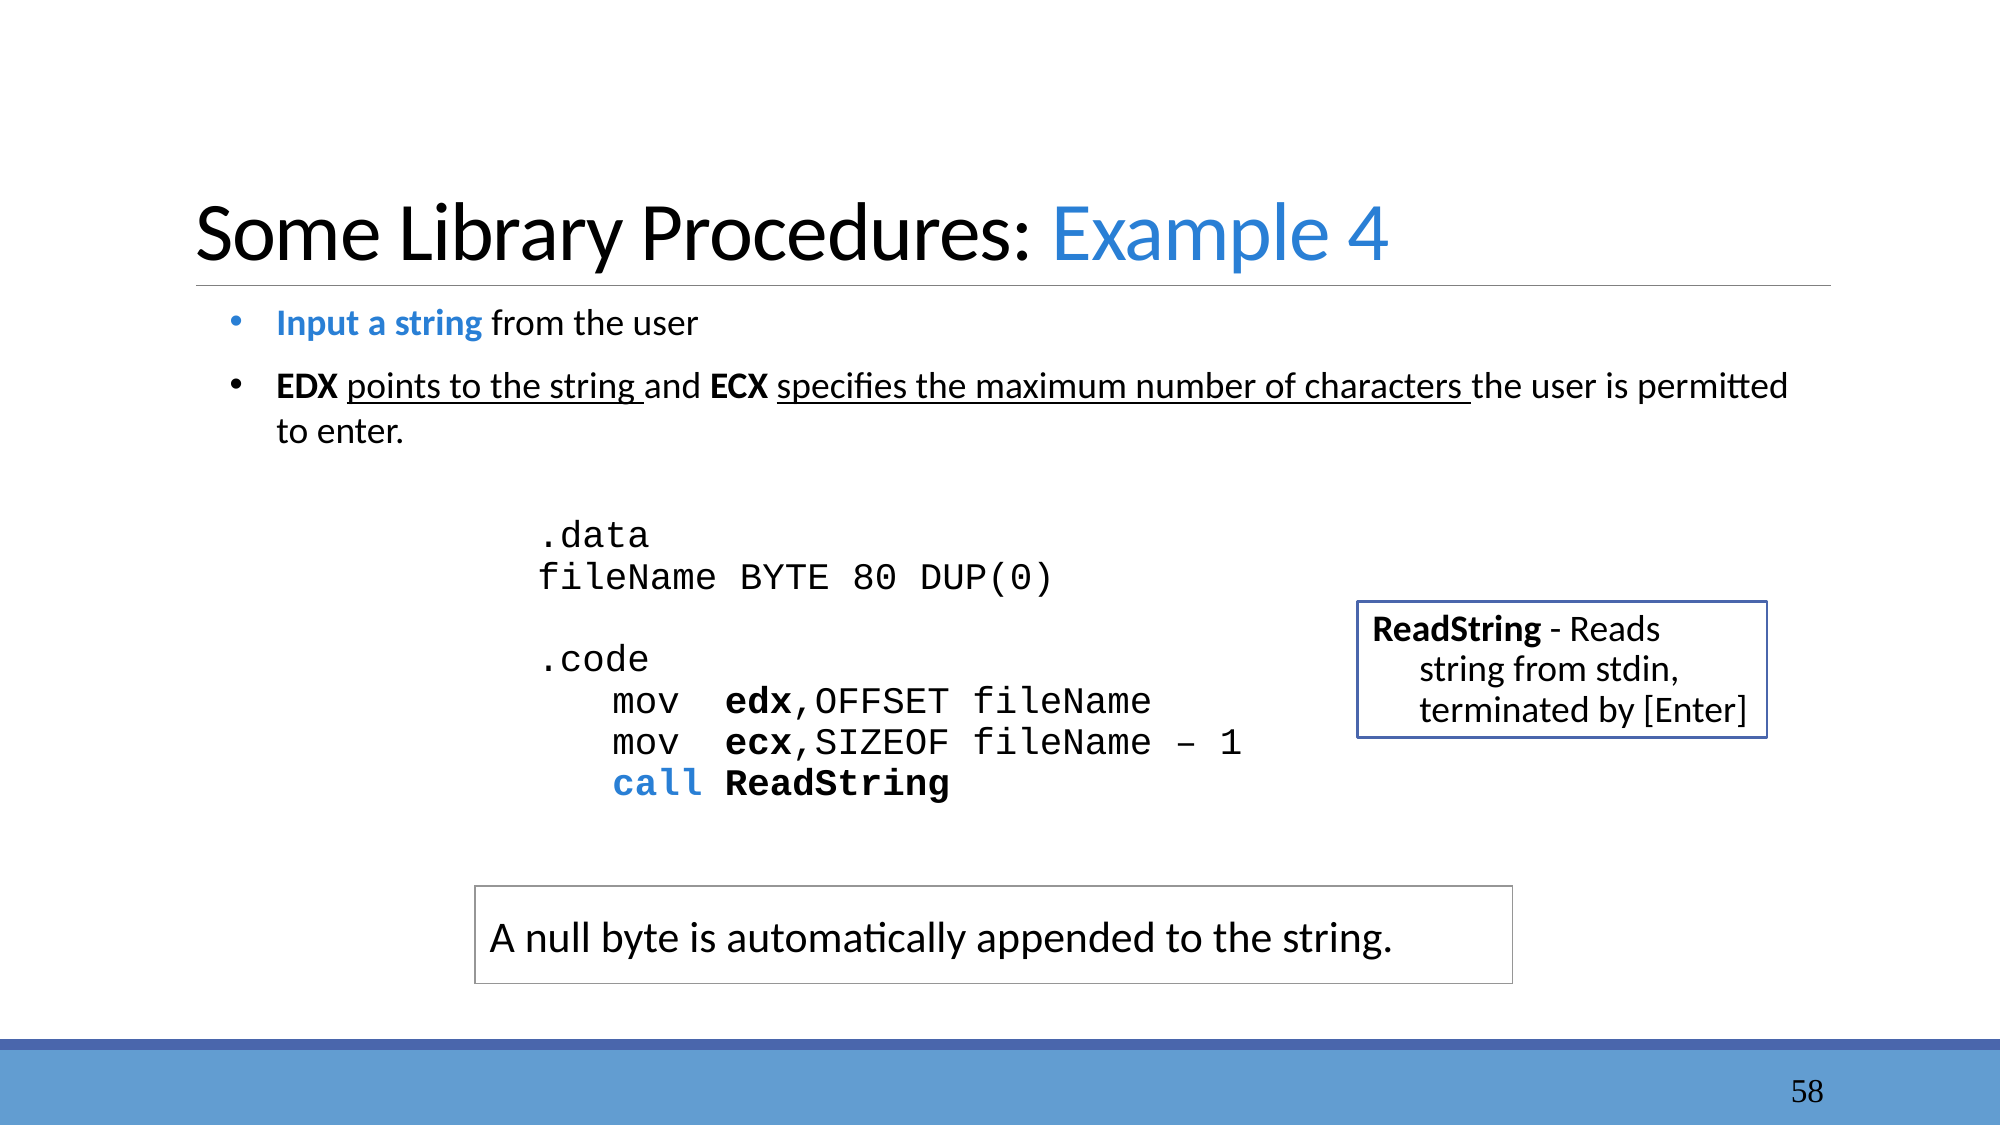

# Some Library Procedures: Example 4
Input a string from the user
EDX points to the string and ECX specifies the maximum number of characters the user is permitted to enter.
.data
fileName BYTE 80 DUP(0)

.code
	mov  edx,OFFSET fileName
	mov  ecx,SIZEOF fileName – 1
	call ReadString
ReadString - Reads string from stdin, terminated by [Enter]
A null byte is automatically appended to the string.
58